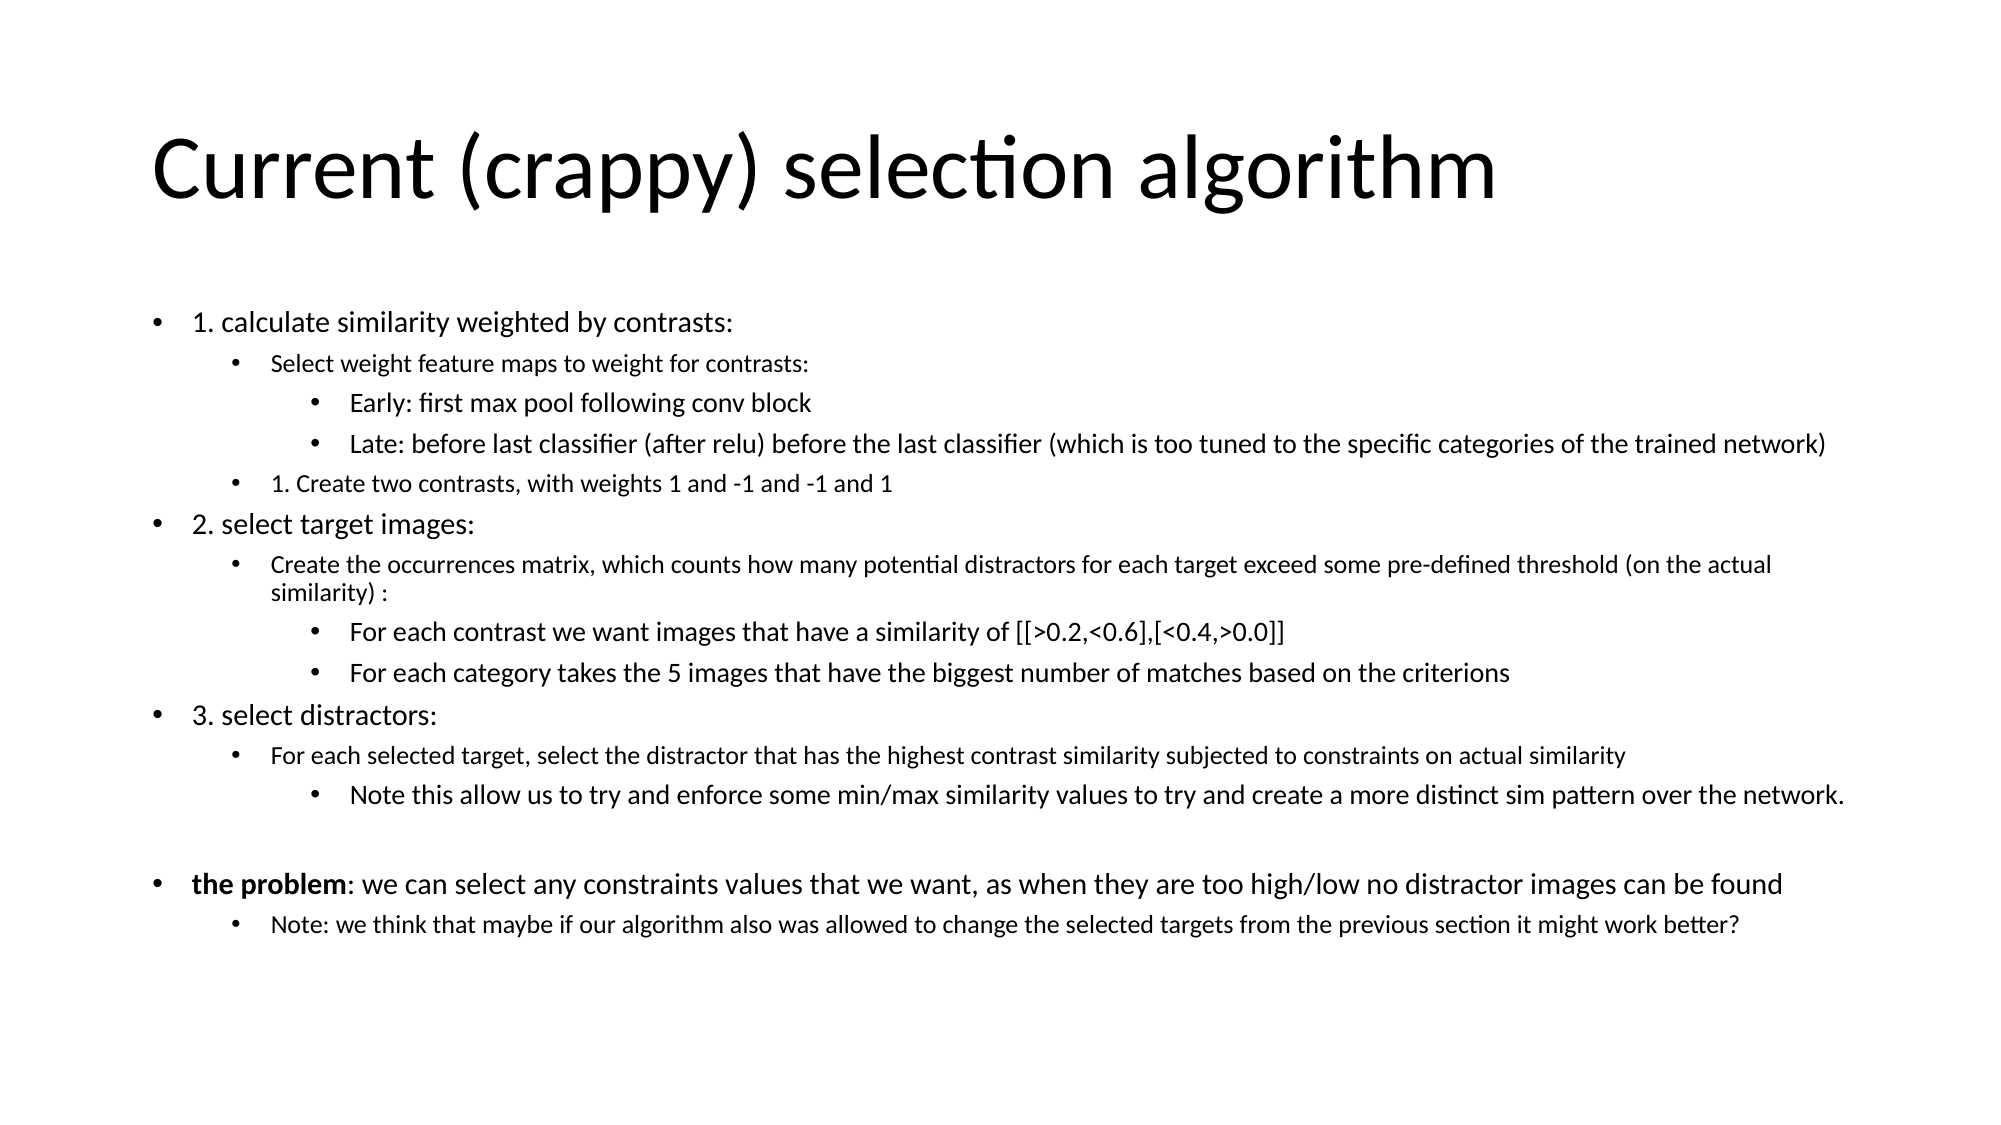

# Current (crappy) selection algorithm
1. calculate similarity weighted by contrasts:
Select weight feature maps to weight for contrasts:
Early: first max pool following conv block
Late: before last classifier (after relu) before the last classifier (which is too tuned to the specific categories of the trained network)
1. Create two contrasts, with weights 1 and -1 and -1 and 1
2. select target images:
Create the occurrences matrix, which counts how many potential distractors for each target exceed some pre-defined threshold (on the actual similarity) :
For each contrast we want images that have a similarity of [[>0.2,<0.6],[<0.4,>0.0]]
For each category takes the 5 images that have the biggest number of matches based on the criterions
3. select distractors:
For each selected target, select the distractor that has the highest contrast similarity subjected to constraints on actual similarity
Note this allow us to try and enforce some min/max similarity values to try and create a more distinct sim pattern over the network.

the problem: we can select any constraints values that we want, as when they are too high/low no distractor images can be found
Note: we think that maybe if our algorithm also was allowed to change the selected targets from the previous section it might work better?